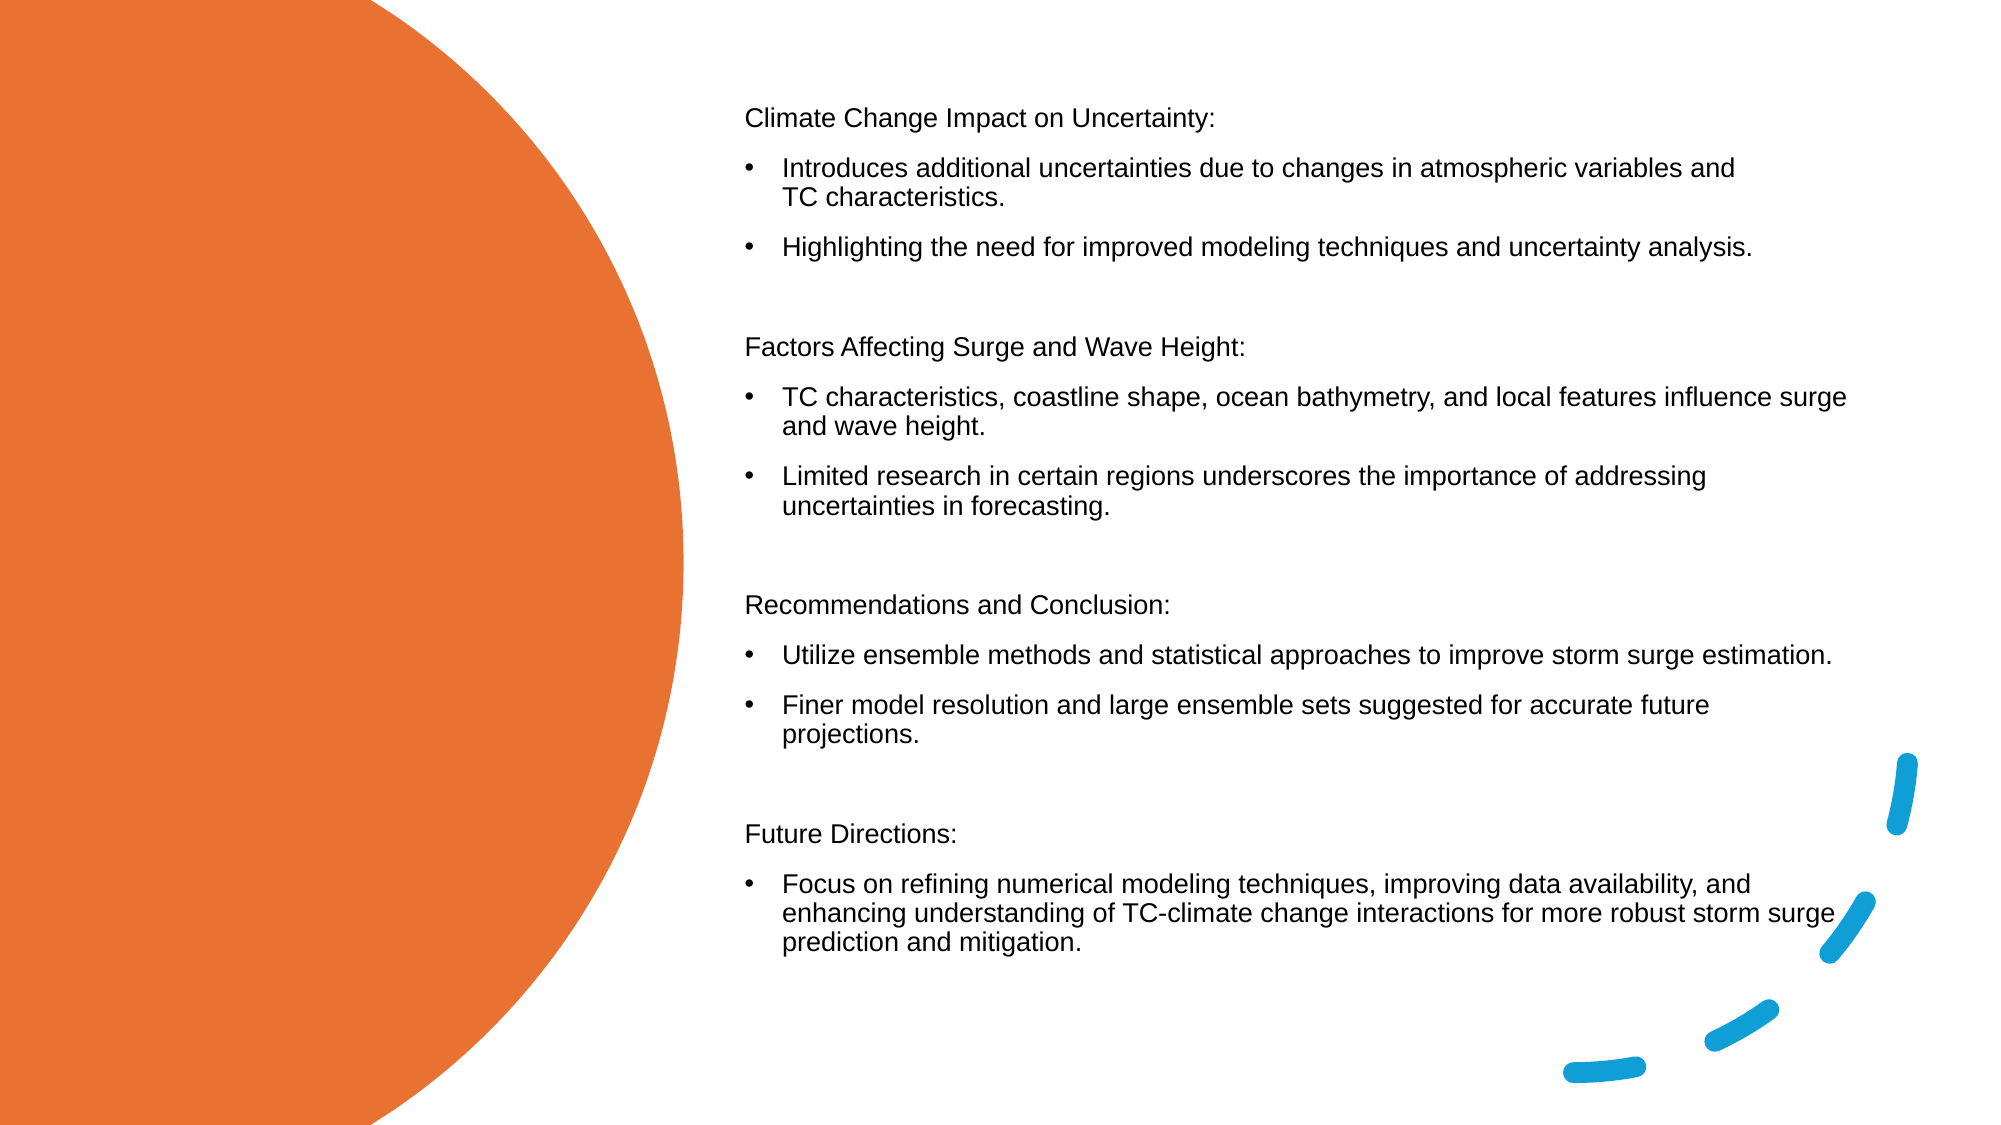

Climate Change Impact on Uncertainty:
Introduces additional uncertainties due to changes in atmospheric variables and TC characteristics.
Highlighting the need for improved modeling techniques and uncertainty analysis.

Factors Affecting Surge and Wave Height:
TC characteristics, coastline shape, ocean bathymetry, and local features influence surge and wave height.
Limited research in certain regions underscores the importance of addressing uncertainties in forecasting.

Recommendations and Conclusion:
Utilize ensemble methods and statistical approaches to improve storm surge estimation.
Finer model resolution and large ensemble sets suggested for accurate future projections.

Future Directions:
Focus on refining numerical modeling techniques, improving data availability, and enhancing understanding of TC-climate change interactions for more robust storm surge prediction and mitigation.

#